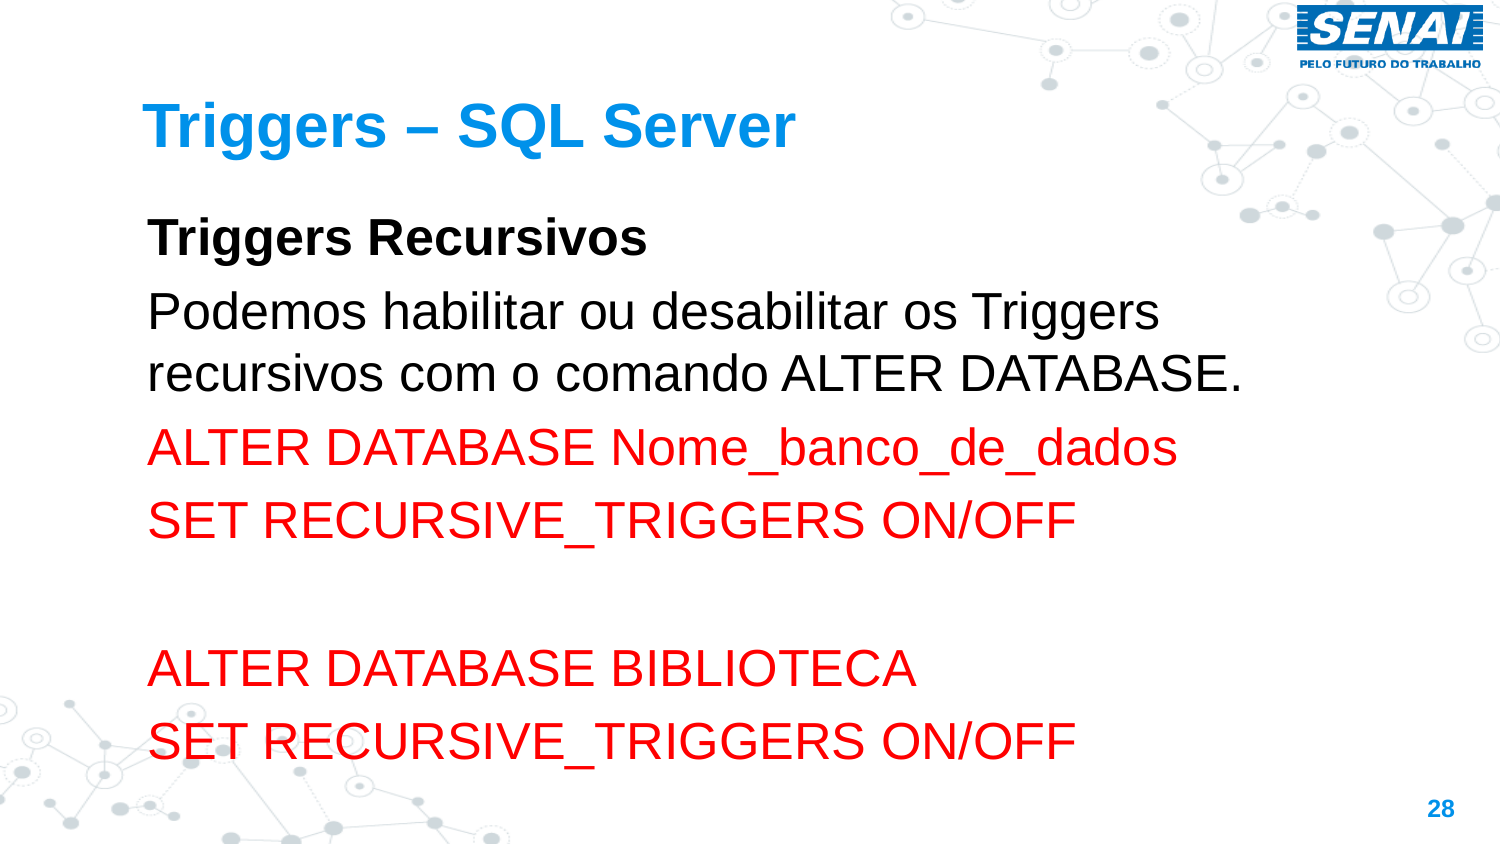

# Triggers – SQL Server
Triggers Recursivos
Podemos habilitar ou desabilitar os Triggers recursivos com o comando ALTER DATABASE.
ALTER DATABASE Nome_banco_de_dados
SET RECURSIVE_TRIGGERS ON/OFF

ALTER DATABASE BIBLIOTECA
SET RECURSIVE_TRIGGERS ON/OFF
28